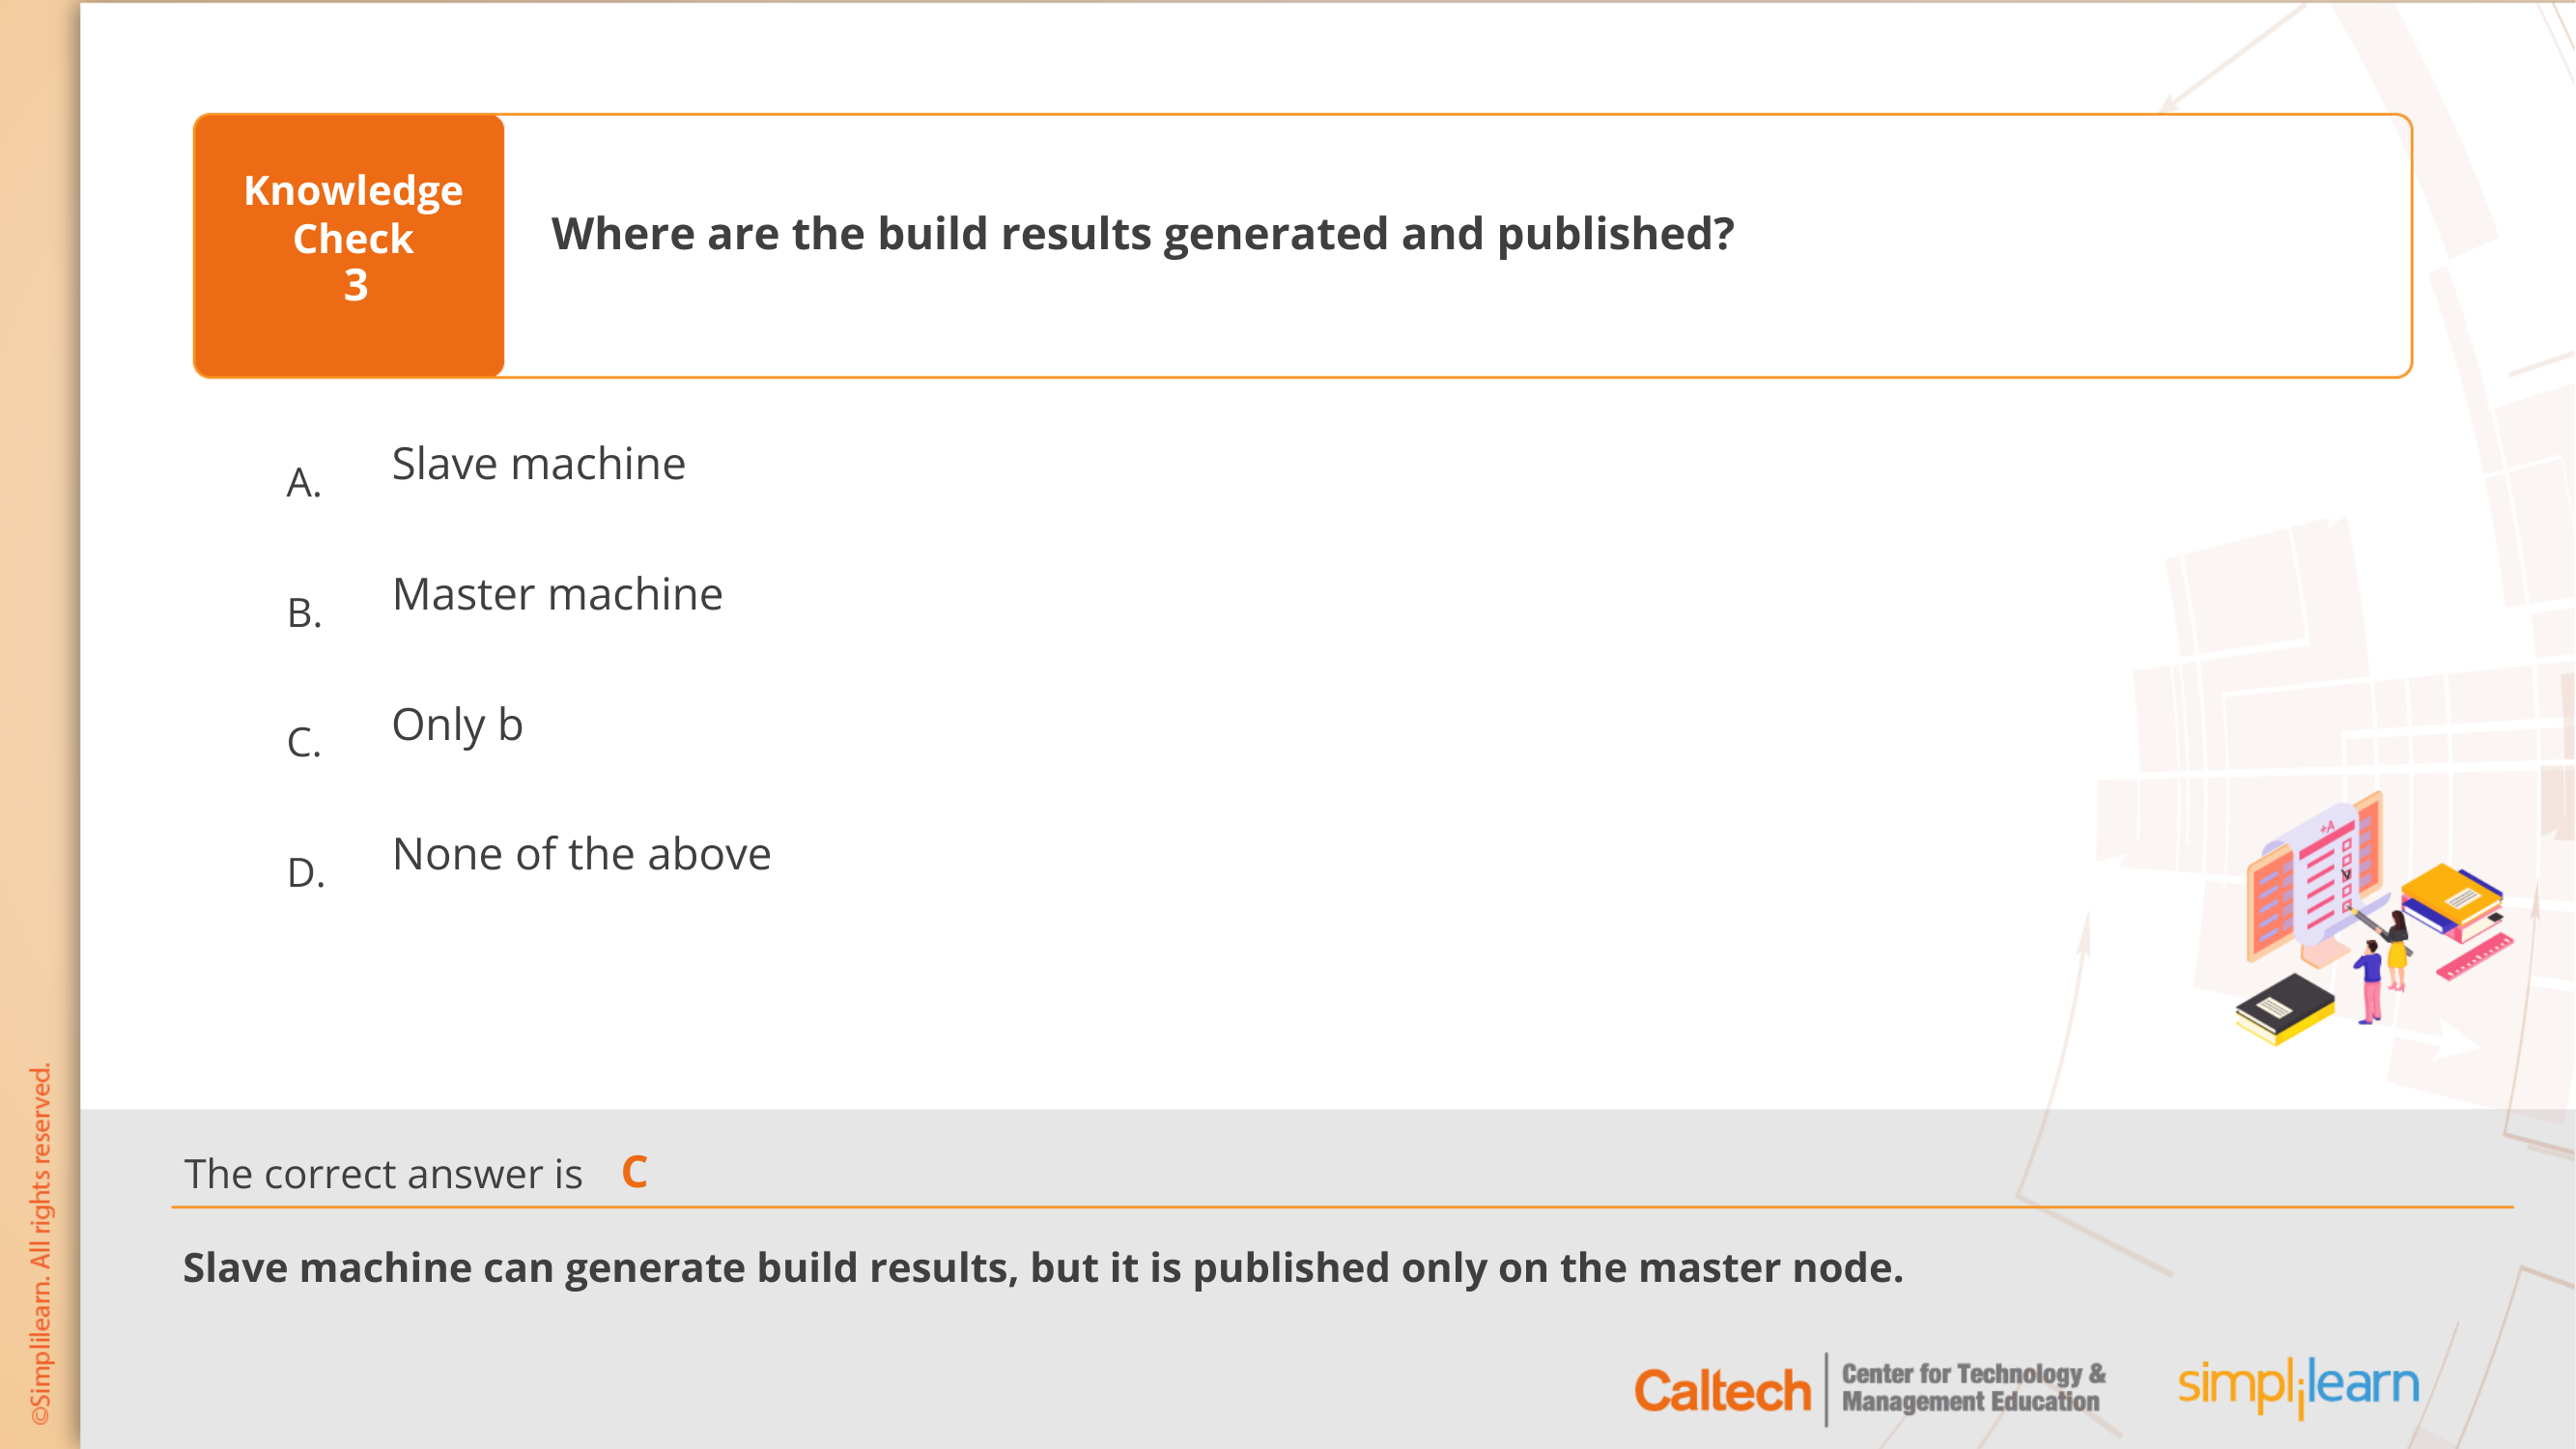

Where are the build results generated and published?
3
Slave machine
Master machine
Only b
None of the above
C
Slave machine can generate build results, but it is published only on the master node.